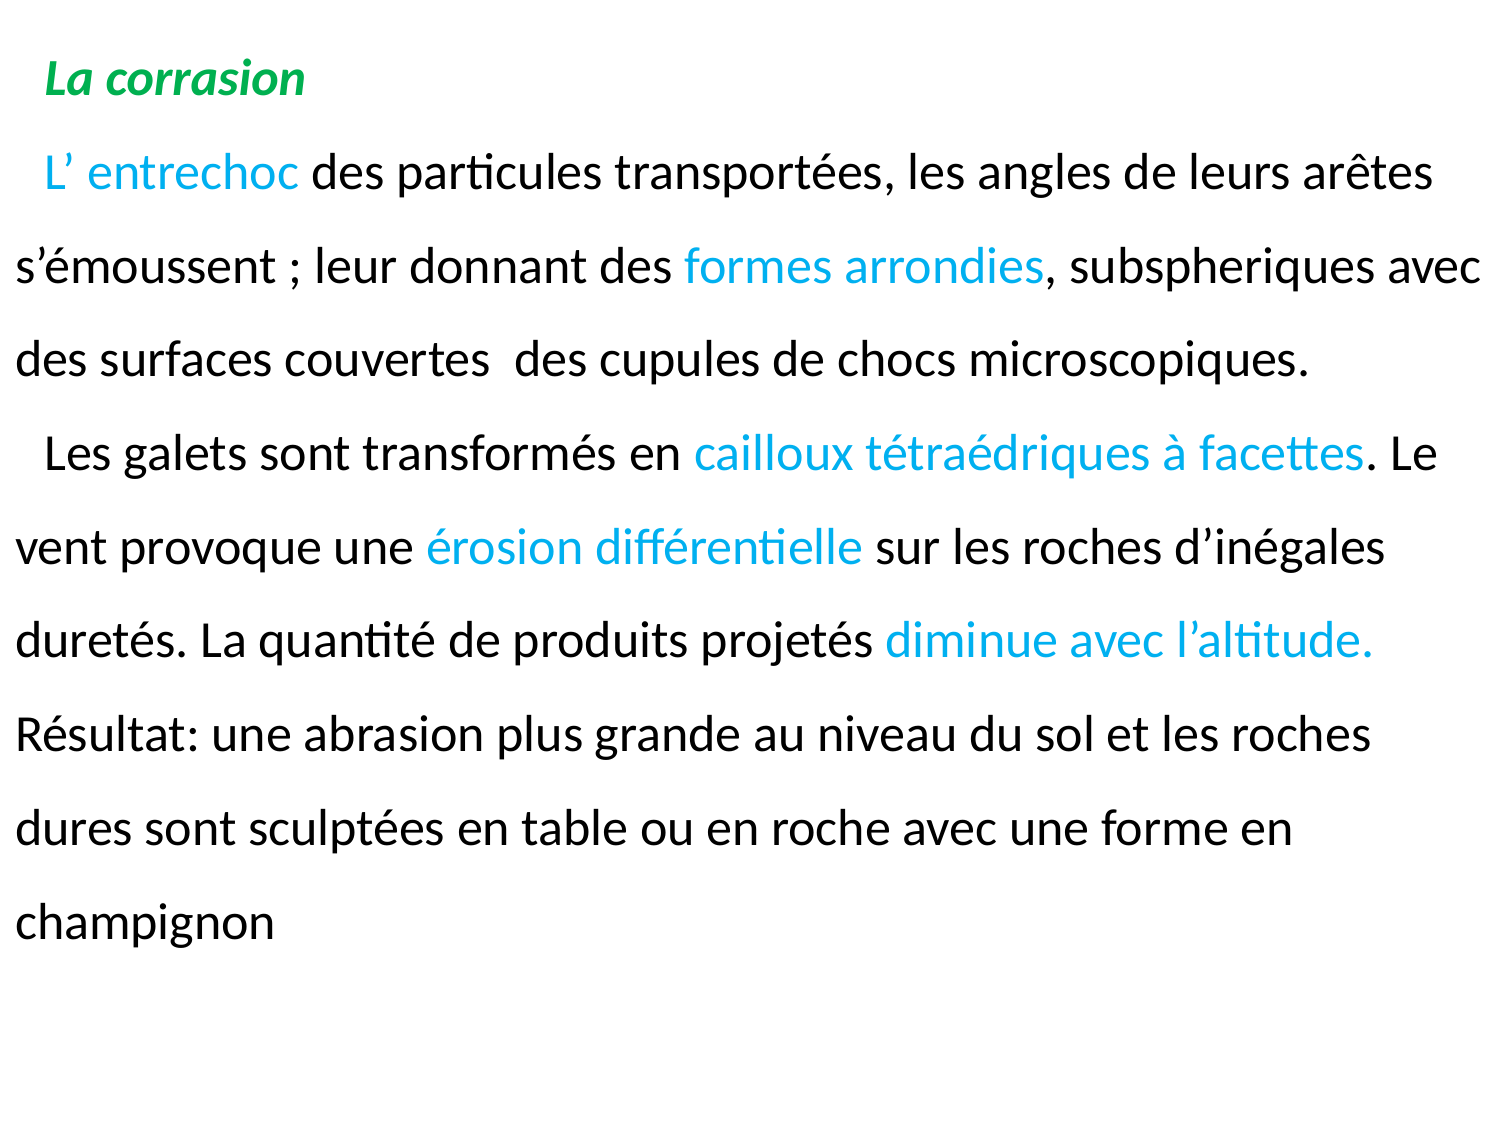

La corrasion
L’ entrechoc des particules transportées, les angles de leurs arêtes s’émoussent ; leur donnant des formes arrondies, subspheriques avec des surfaces couvertes  des cupules de chocs microscopiques.
Les galets sont transformés en cailloux tétraédriques à facettes. Le vent provoque une érosion différentielle sur les roches d’inégales duretés. La quantité de produits projetés diminue avec l’altitude. Résultat: une abrasion plus grande au niveau du sol et les roches dures sont sculptées en table ou en roche avec une forme en champignon